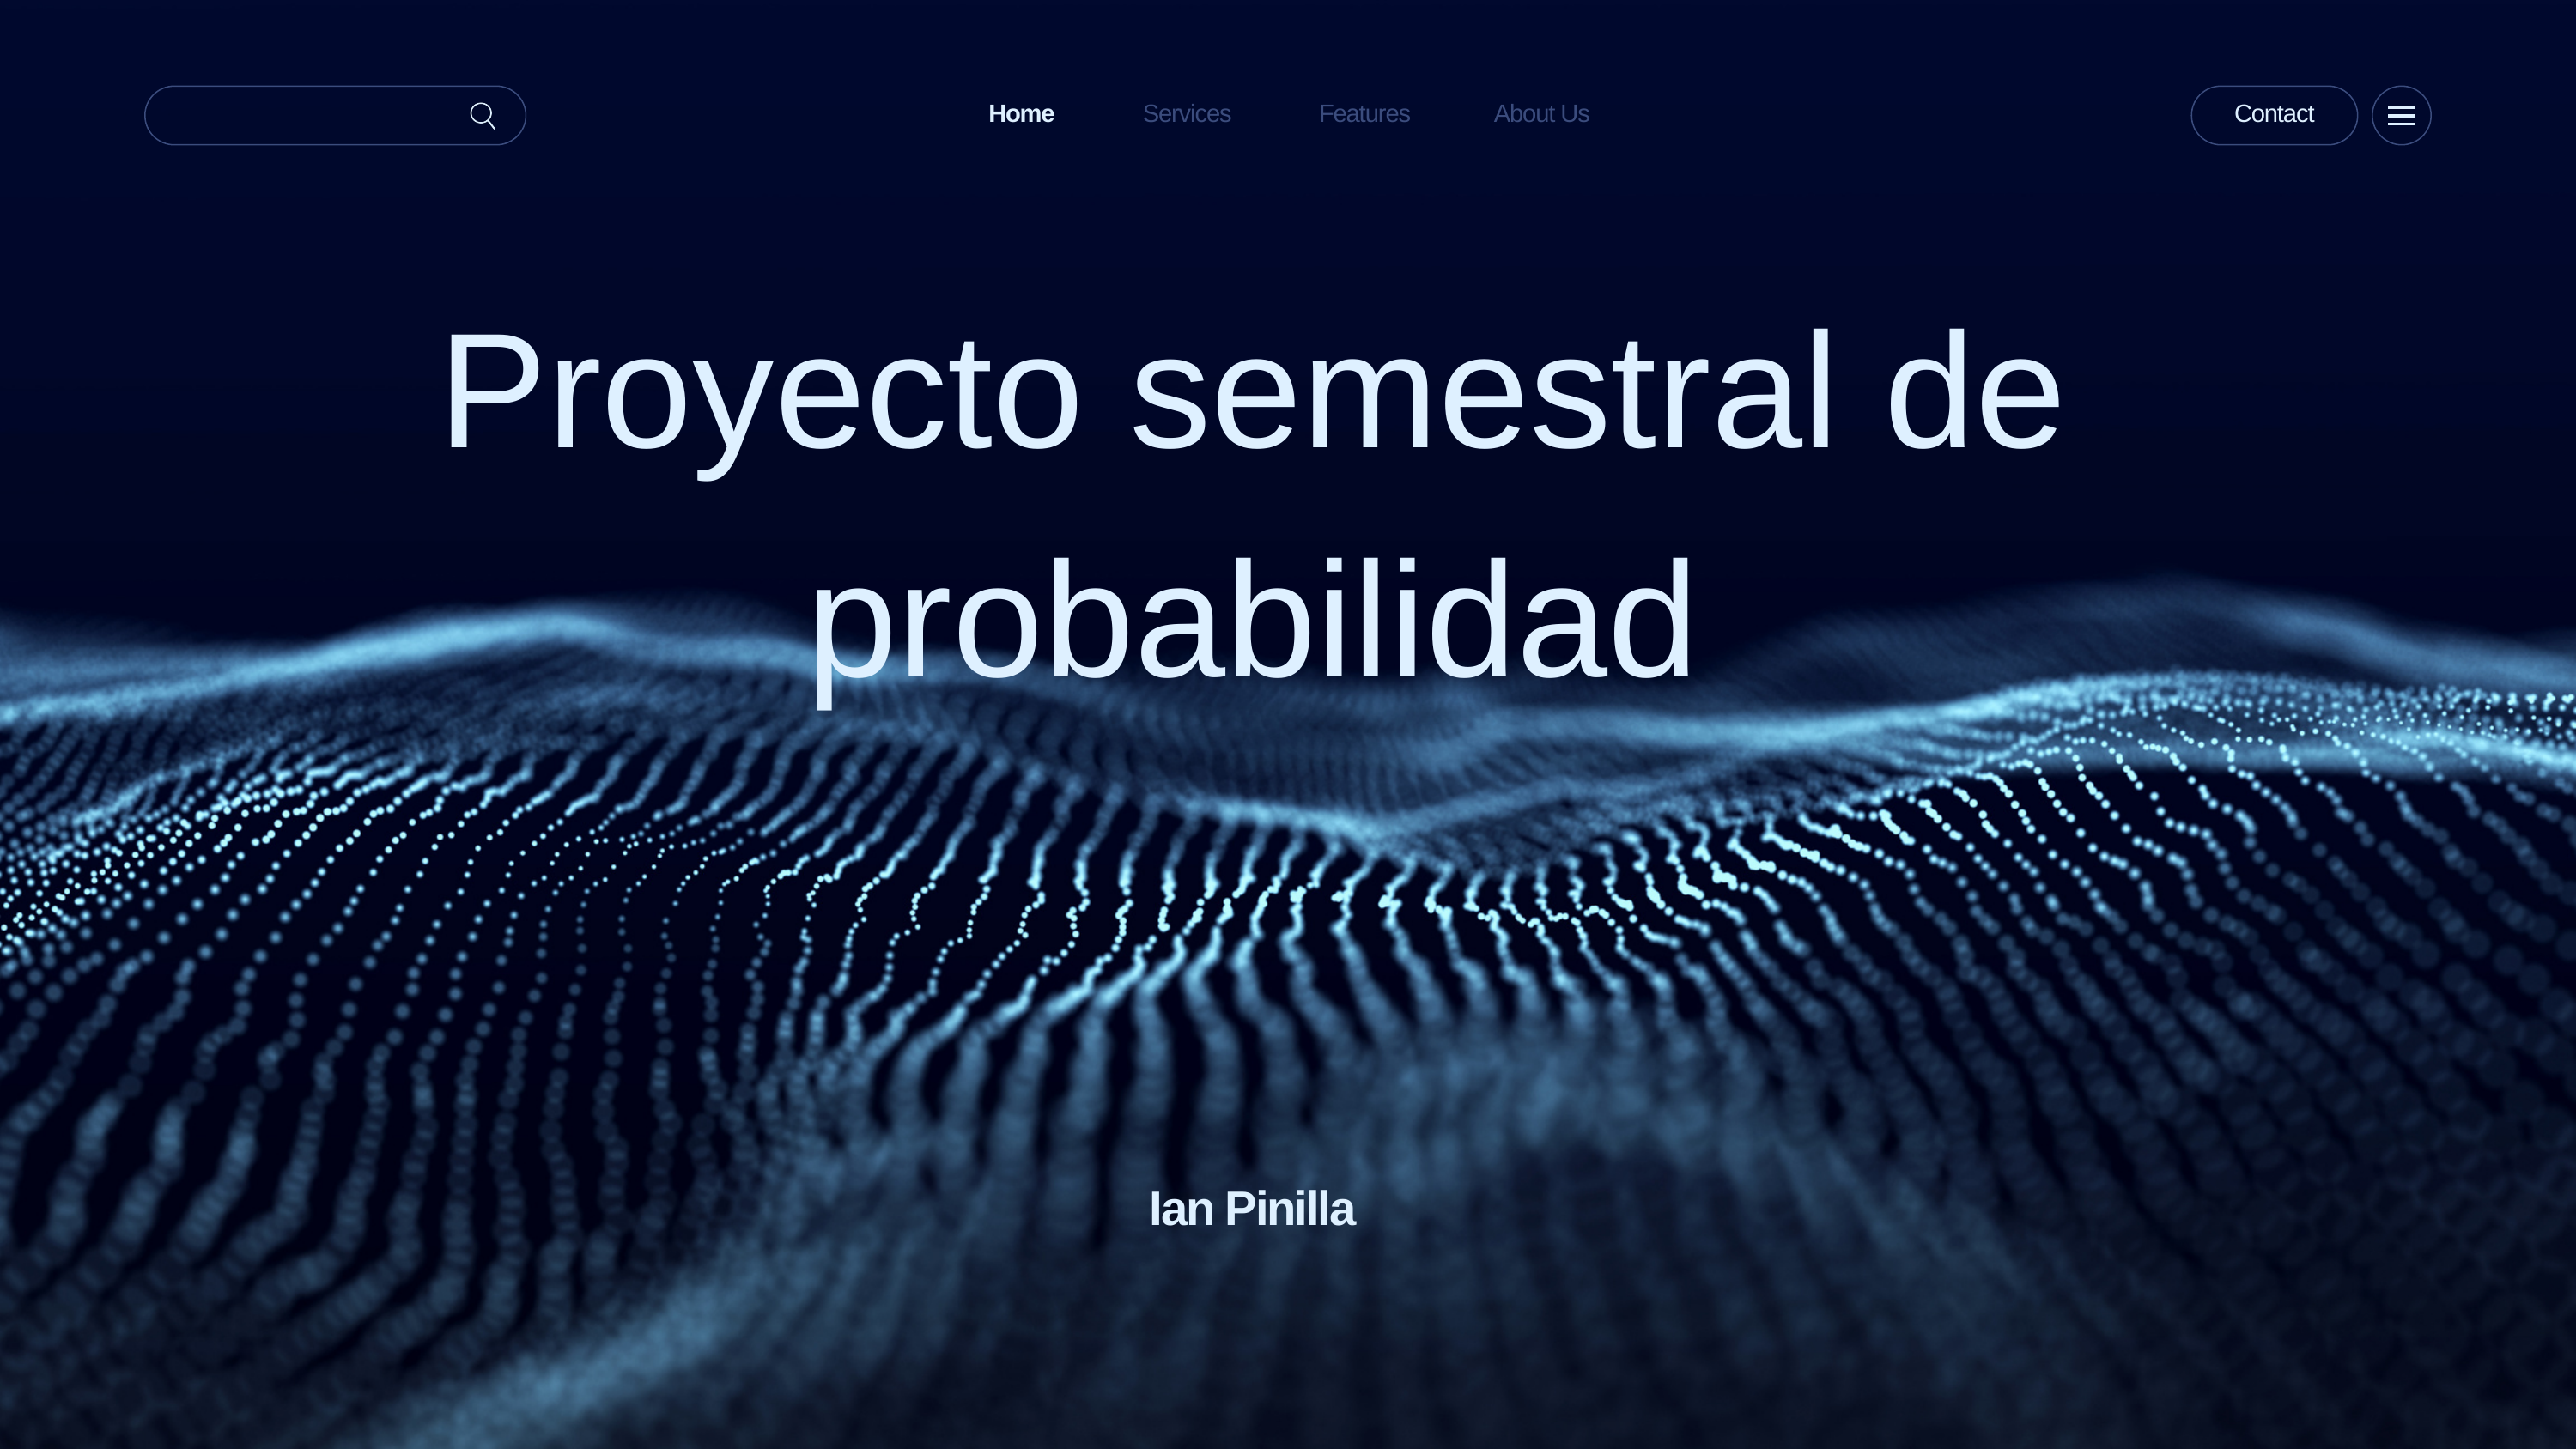

Home
Services
Features
About Us
Contact

Proyecto semestral de probabilidad
Ian Pinilla